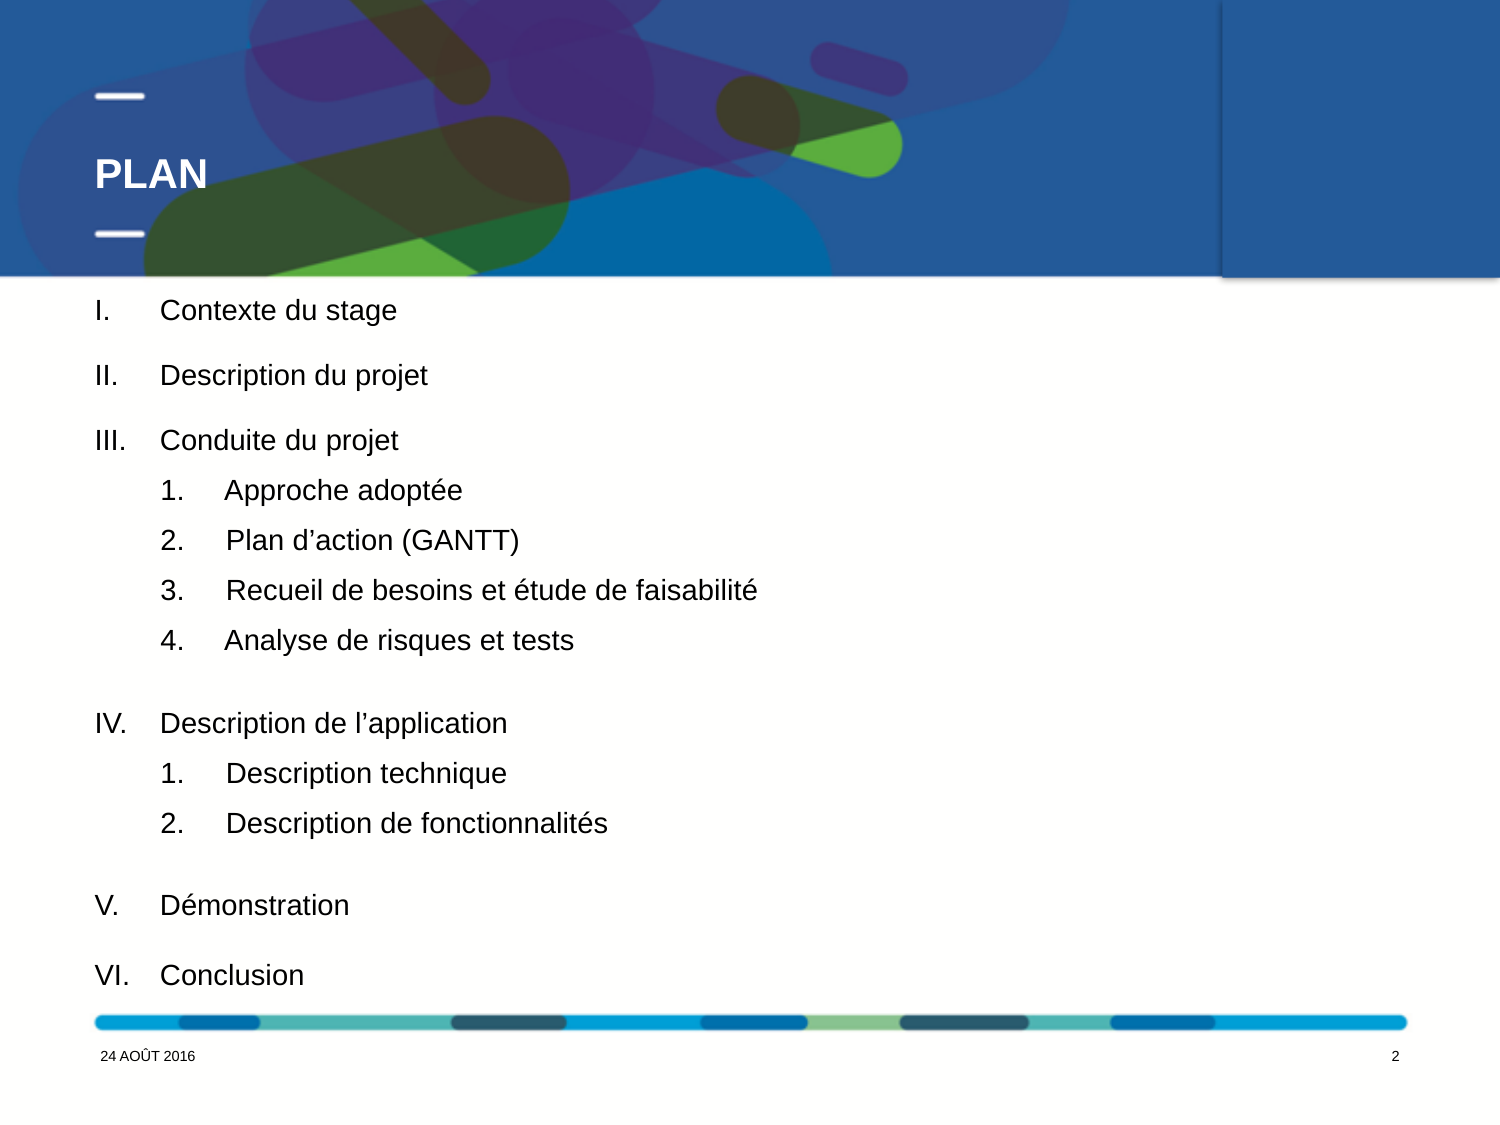

# Plan

Contexte du stage
Description du projet
Conduite du projet
        1.     Approche adoptée
        2.     Plan d’action (GANTT)
        3.     Recueil de besoins et étude de faisabilité
        4.     Analyse de risques et tests
Description de l’application
        1.     Description technique
        2.     Description de fonctionnalités
Démonstration
Conclusion
24 août 2016
2